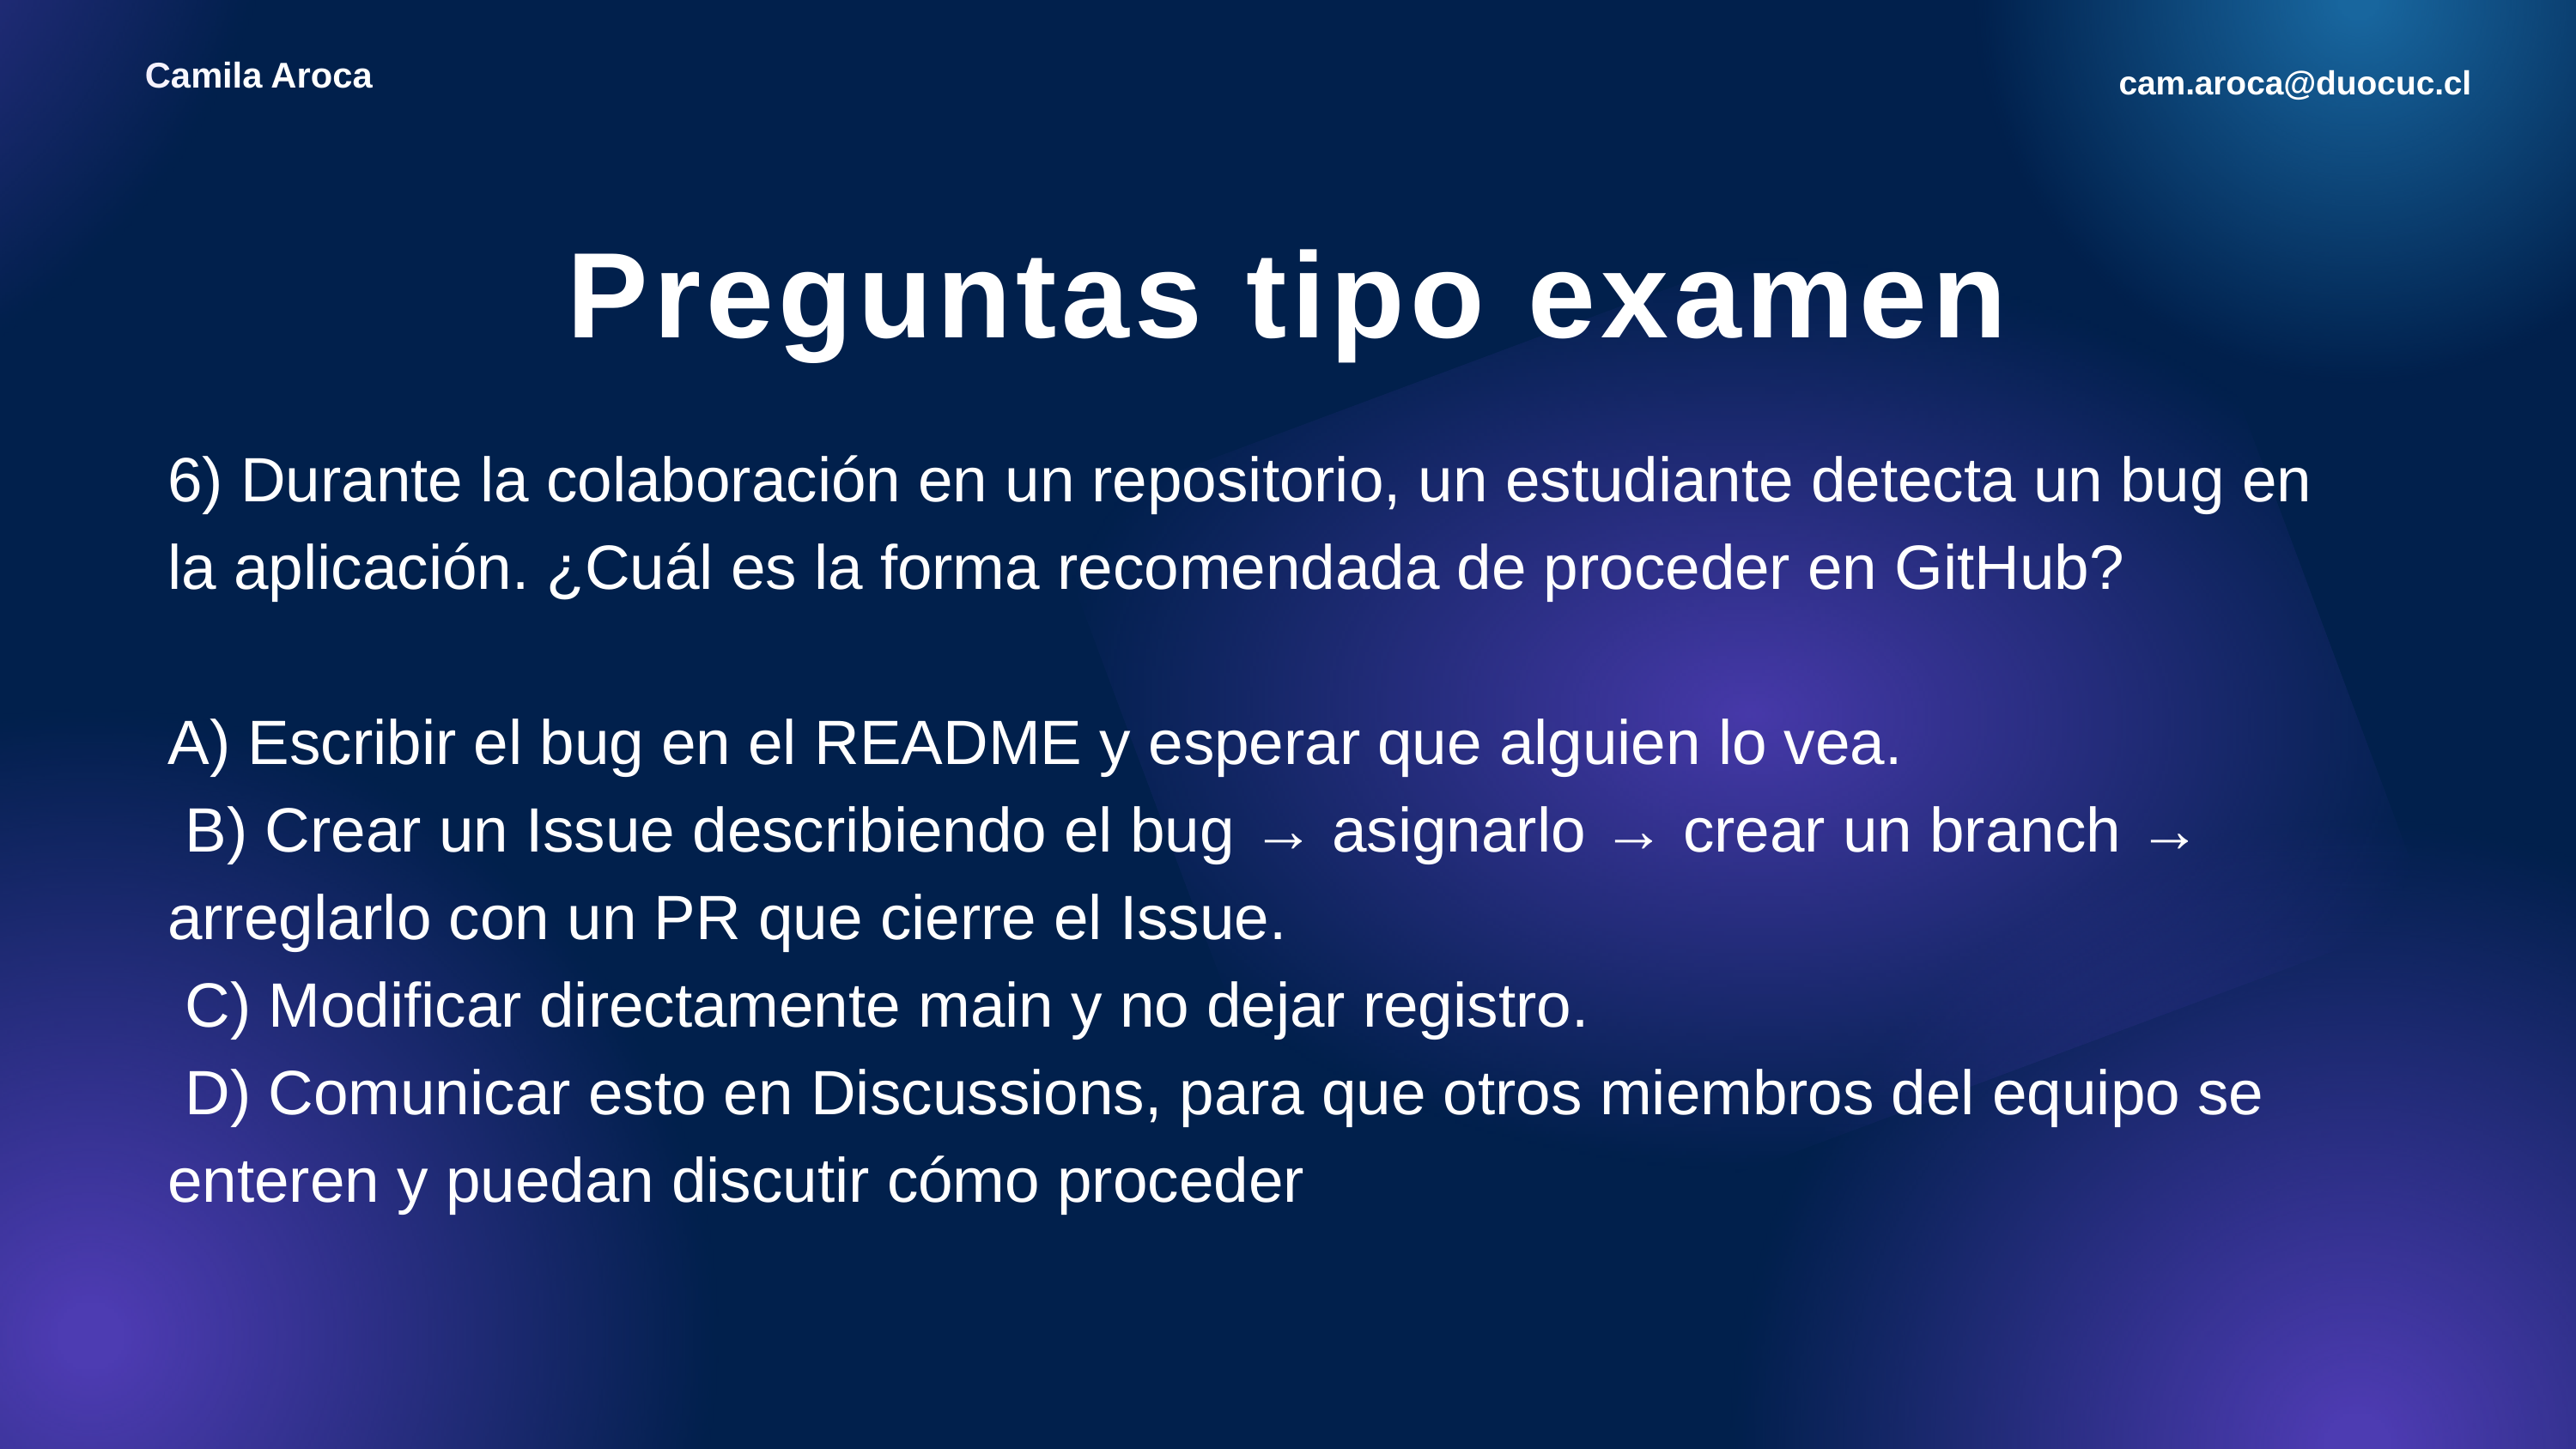

Camila Aroca
cam.aroca@duocuc.cl
Preguntas tipo examen

6) Durante la colaboración en un repositorio, un estudiante detecta un bug en la aplicación. ¿Cuál es la forma recomendada de proceder en GitHub?

A) Escribir el bug en el README y esperar que alguien lo vea.
 B) Crear un Issue describiendo el bug → asignarlo → crear un branch → arreglarlo con un PR que cierre el Issue.
 C) Modificar directamente main y no dejar registro.
 D) Comunicar esto en Discussions, para que otros miembros del equipo se enteren y puedan discutir cómo proceder